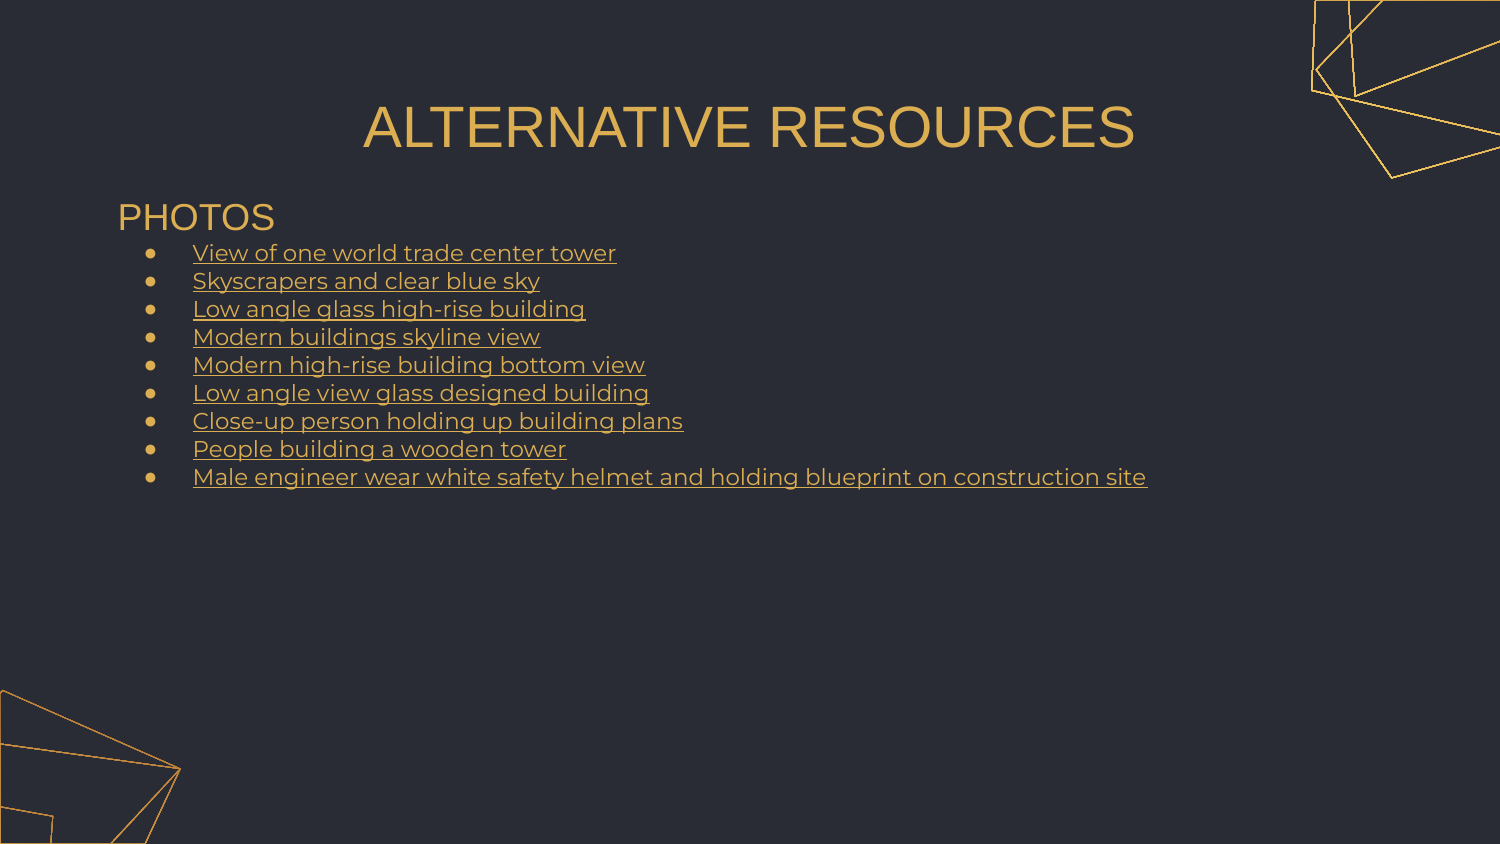

# ALTERNATIVE RESOURCES
PHOTOS
View of one world trade center tower
Skyscrapers and clear blue sky
Low angle glass high-rise building
Modern buildings skyline view
Modern high-rise building bottom view
Low angle view glass designed building
Close-up person holding up building plans
People building a wooden tower
Male engineer wear white safety helmet and holding blueprint on construction site